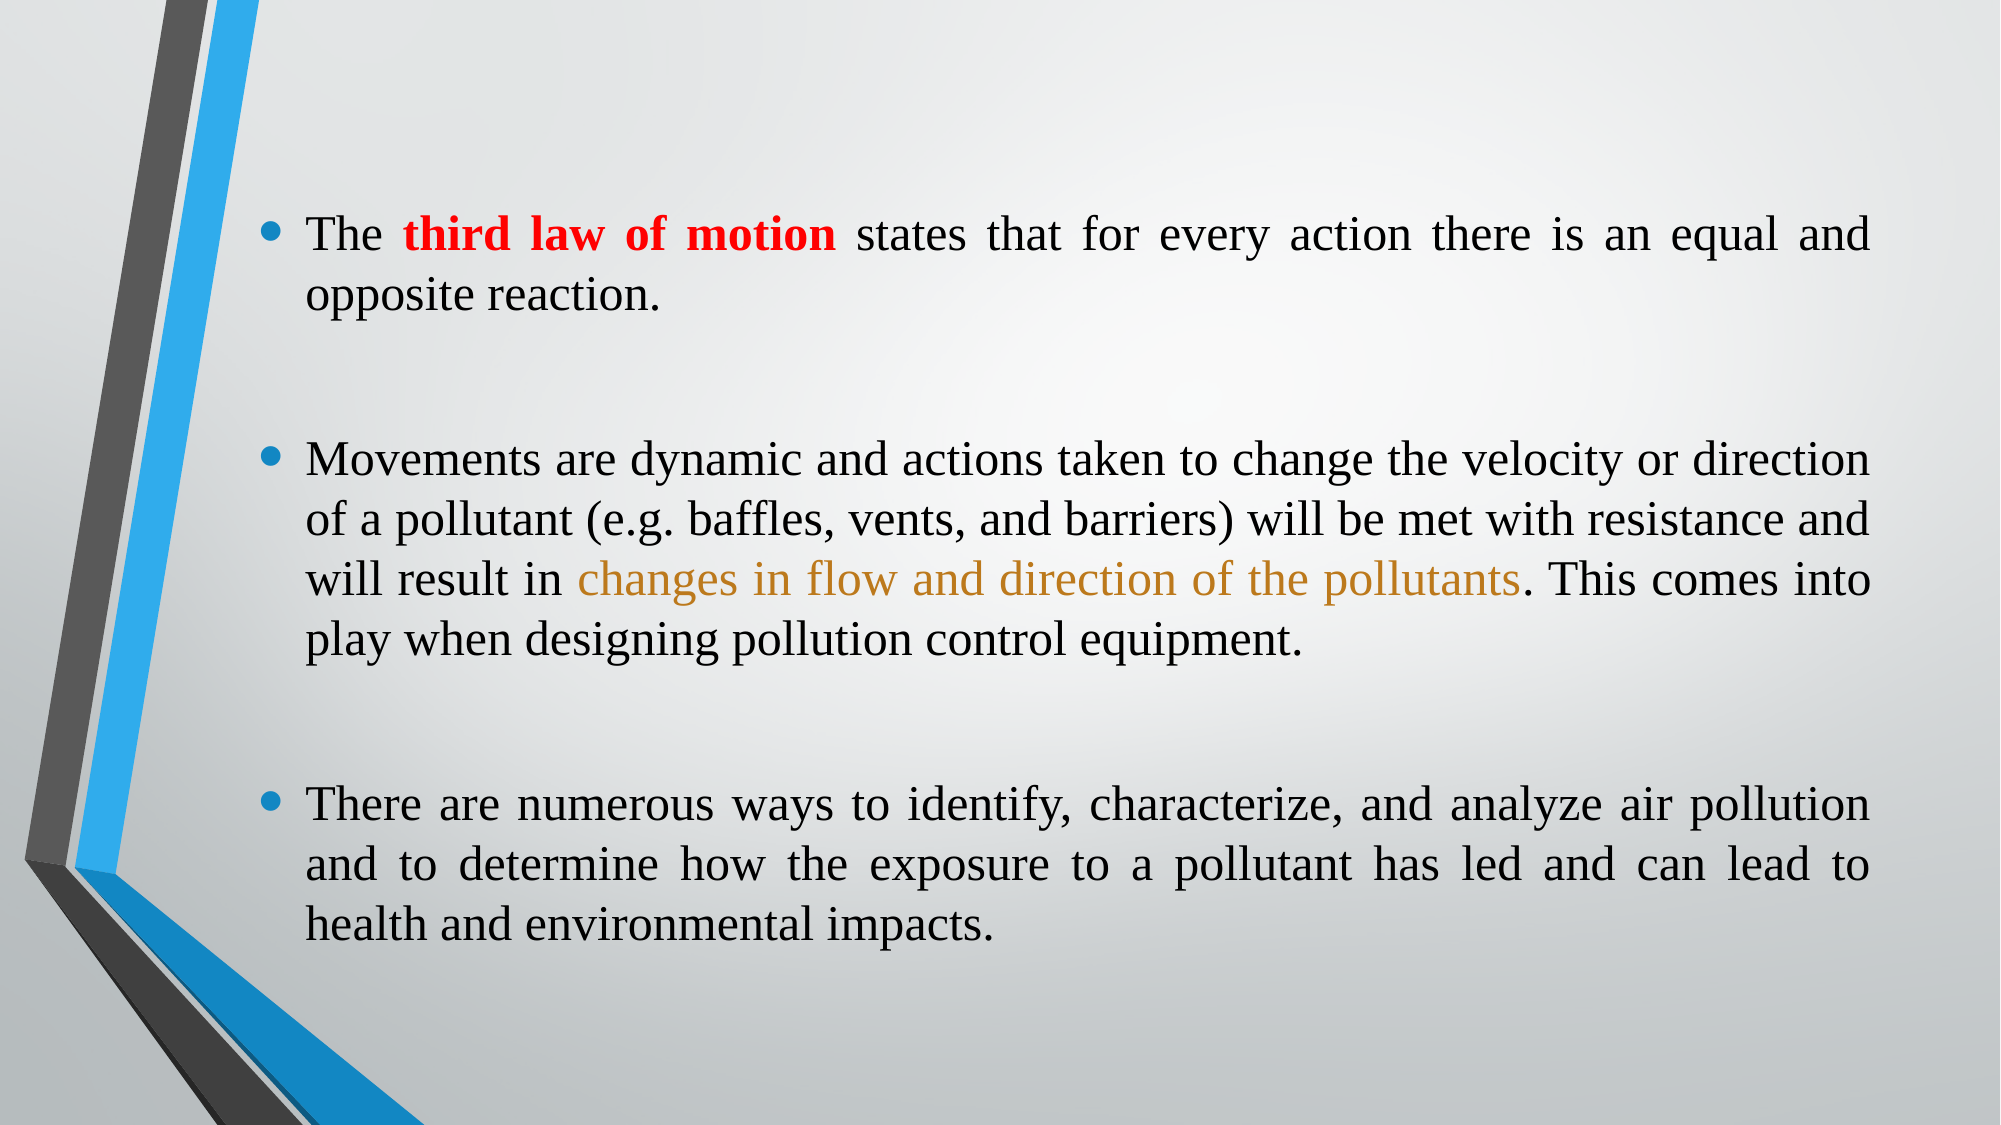

The third law of motion states that for every action there is an equal and opposite reaction.

Movements are dynamic and actions taken to change the velocity or direction of a pollutant (e.g. baffles, vents, and barriers) will be met with resistance and will result in changes in flow and direction of the pollutants. This comes into play when designing pollution control equipment.

There are numerous ways to identify, characterize, and analyze air pollution and to determine how the exposure to a pollutant has led and can lead to health and environmental impacts.